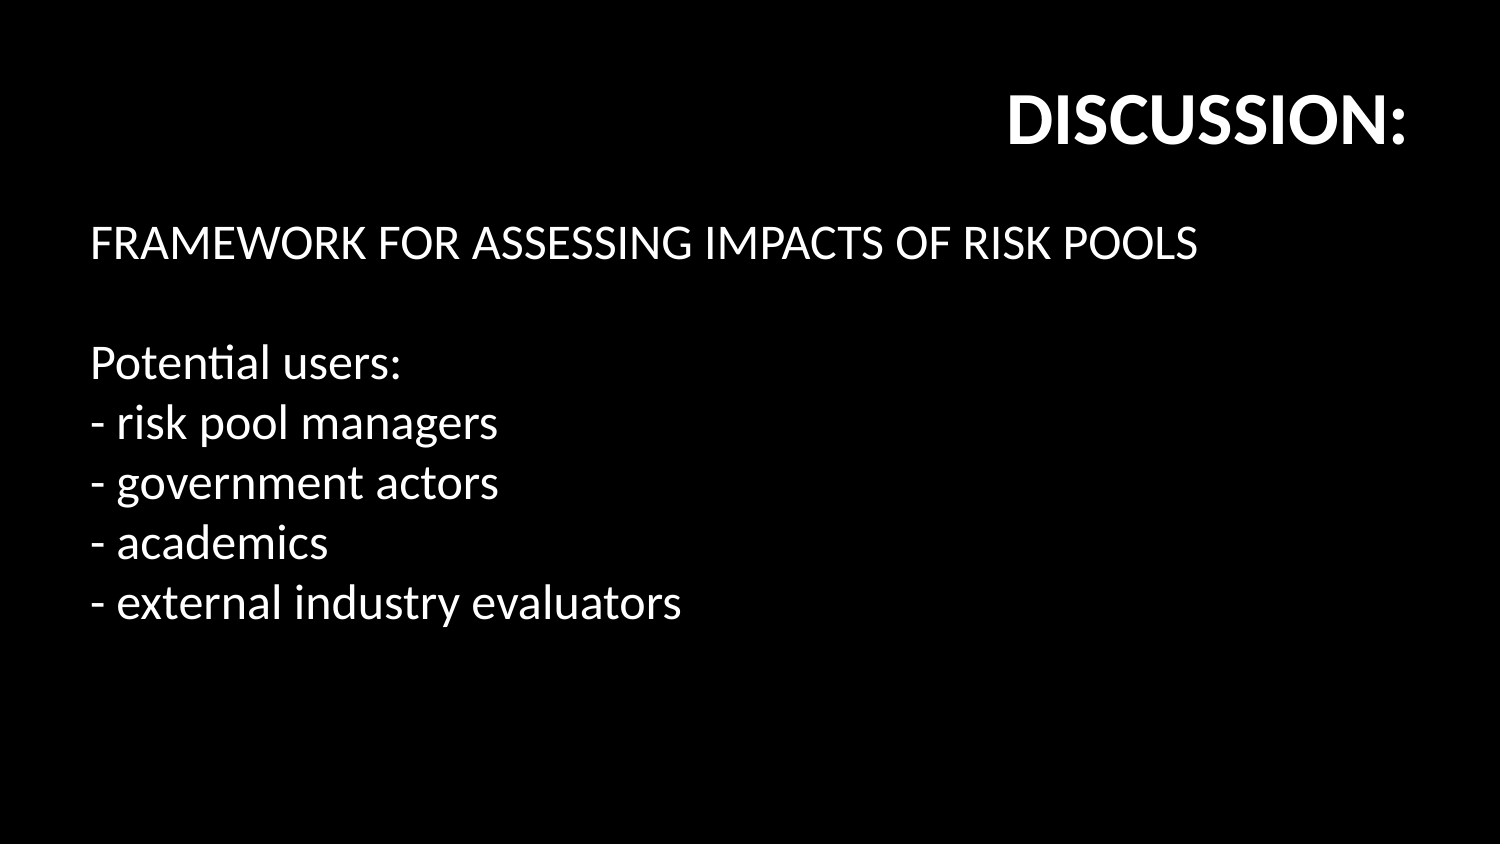

# DISCUSSION:
FRAMEWORK FOR ASSESSING IMPACTS OF RISK POOLS

Potential users:
- risk pool managers
- government actors
- academics
- external industry evaluators